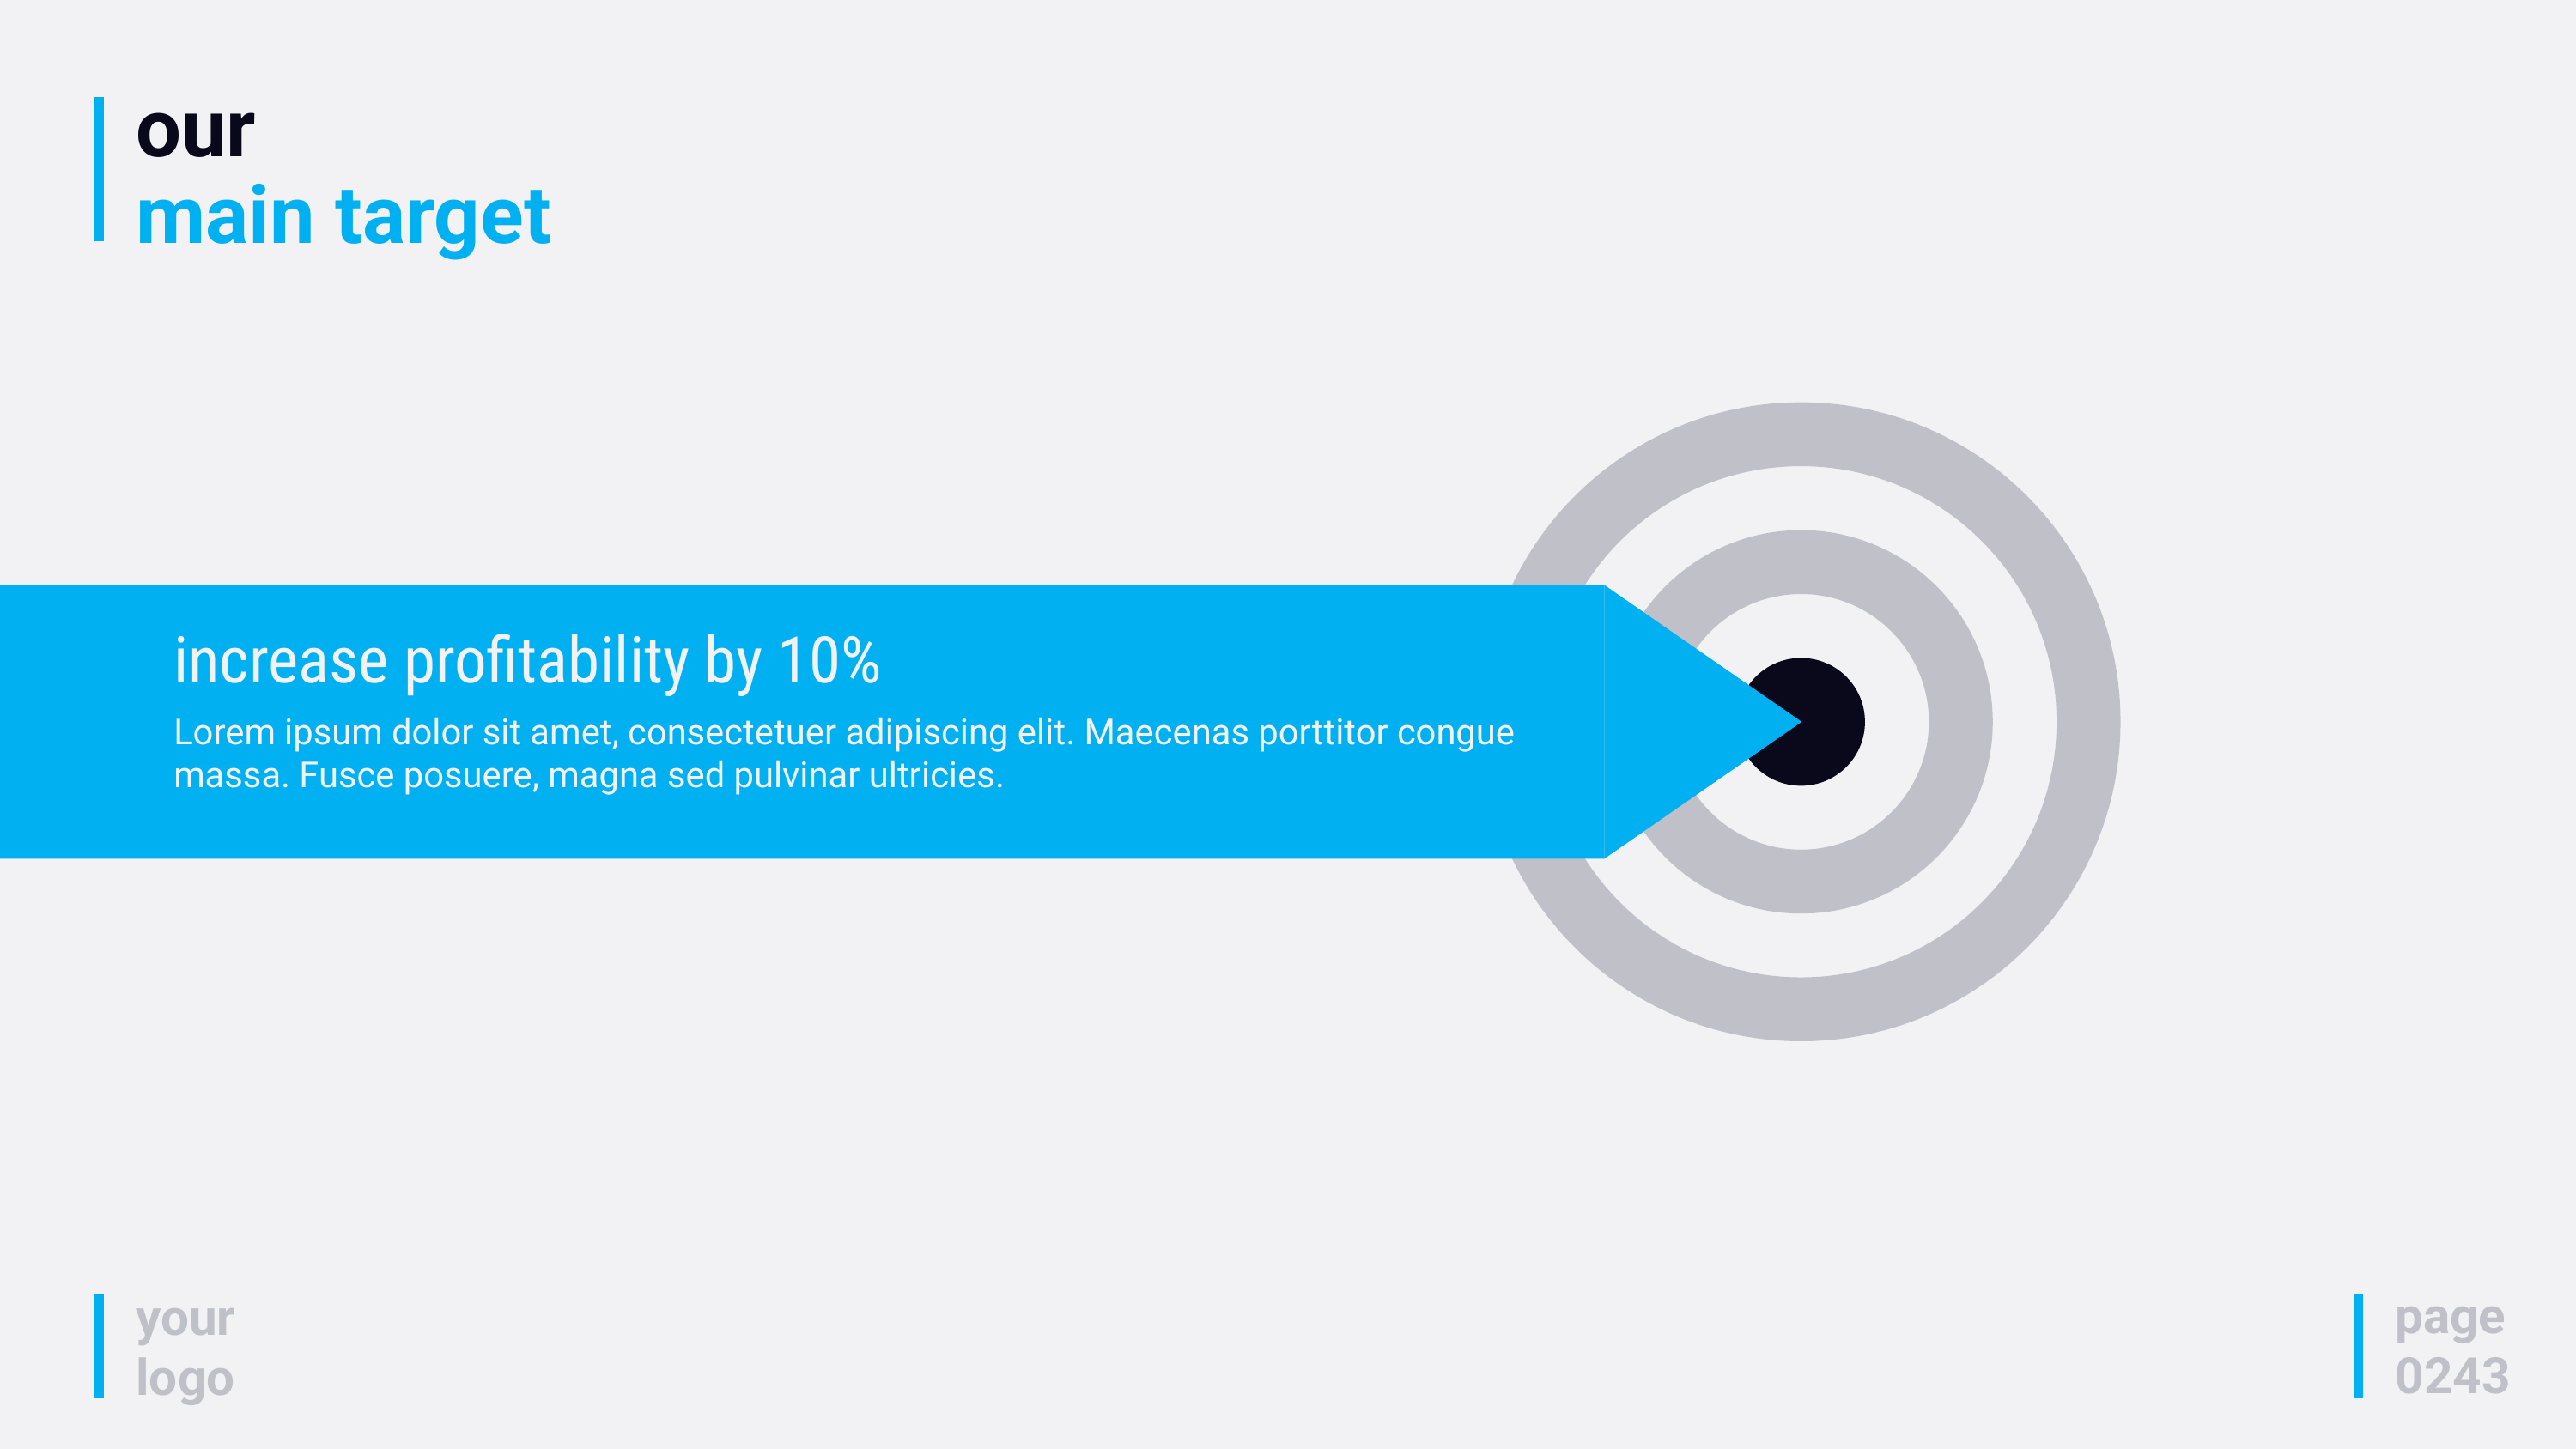

# our main target

increase profitability by 10%
Lorem ipsum dolor sit amet, consectetuer adipiscing elit. Maecenas porttitor congue massa. Fusce posuere, magna sed pulvinar ultricies.
page
0243